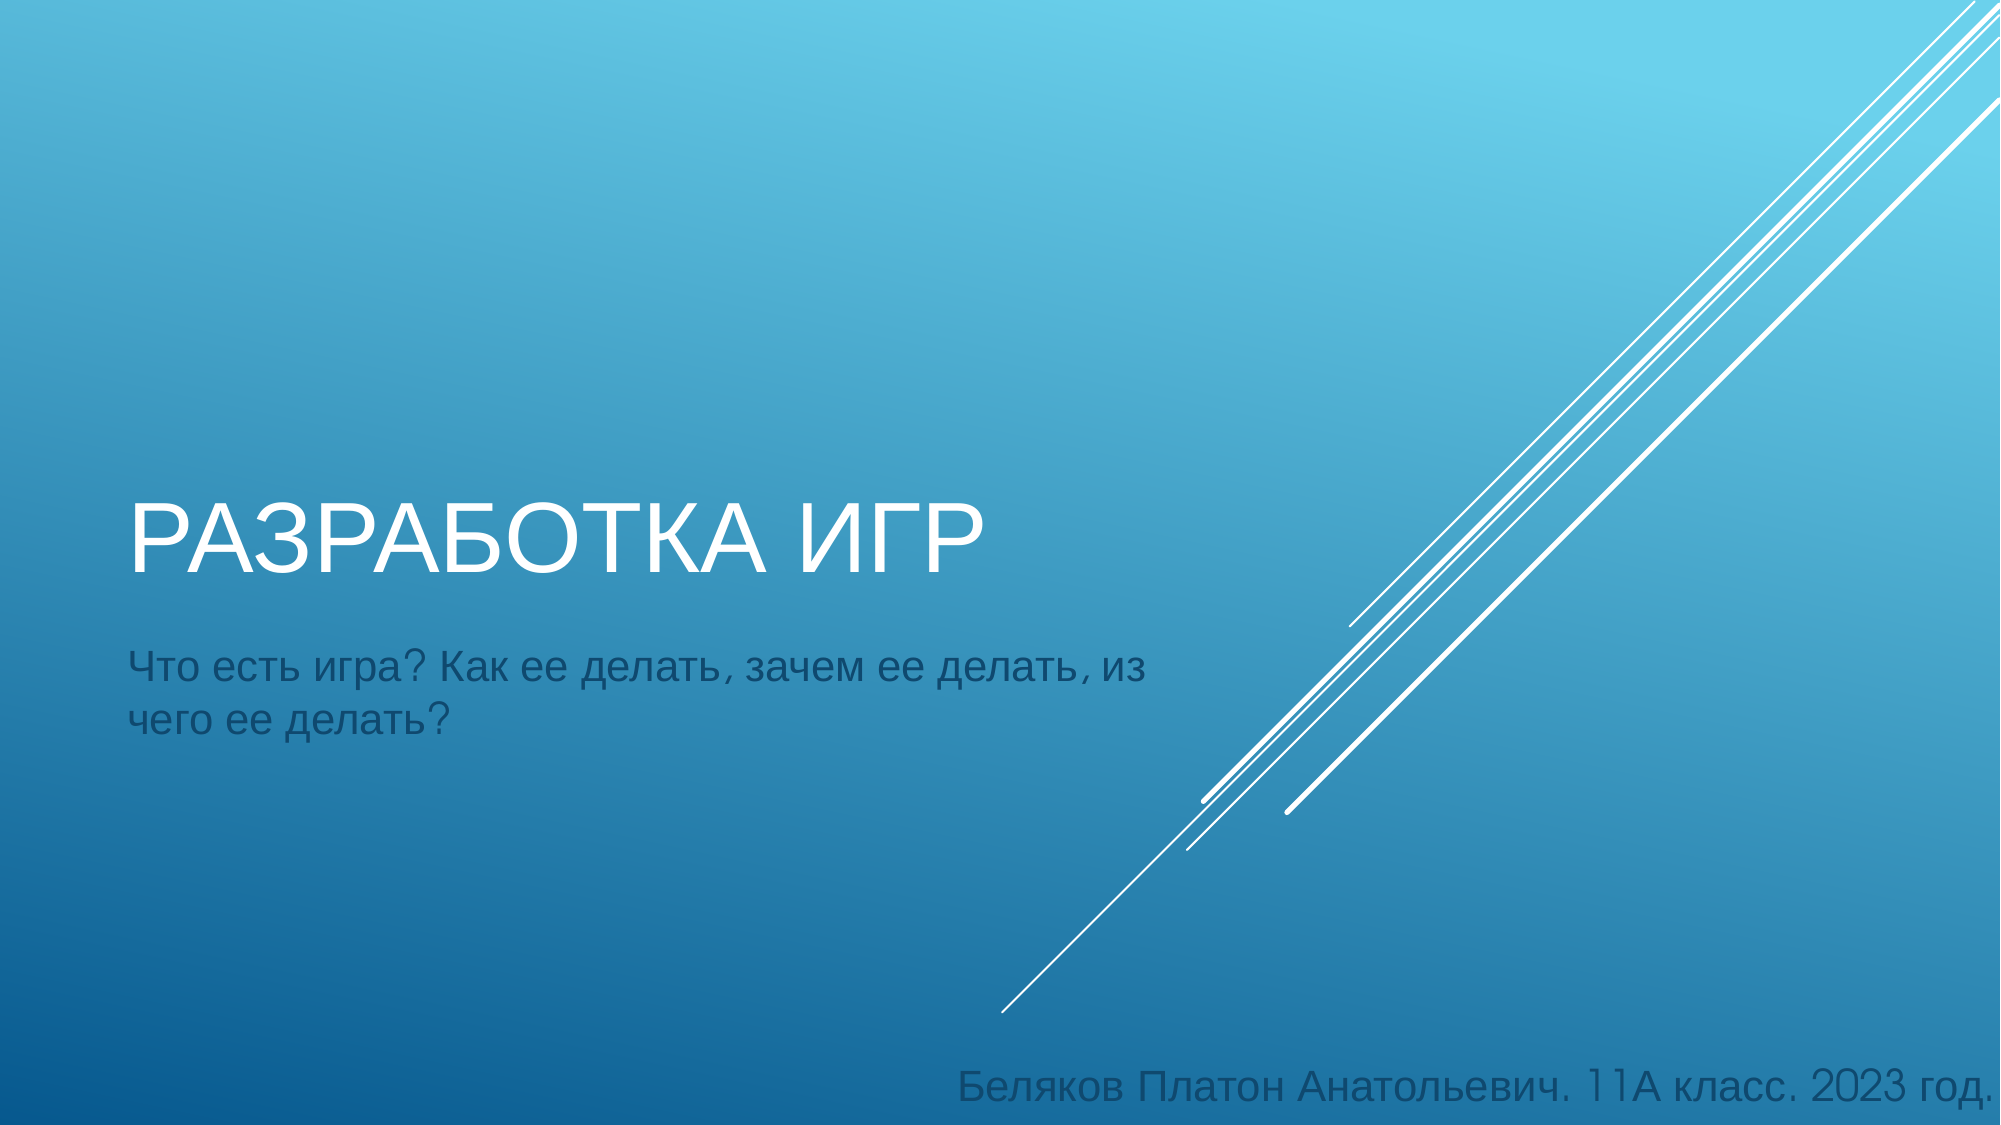

# Разработка игр
Что есть игра? Как ее делать, зачем ее делать, из чего ее делать?
Беляков Платон Анатольевич. 11А класс. 2023 год.